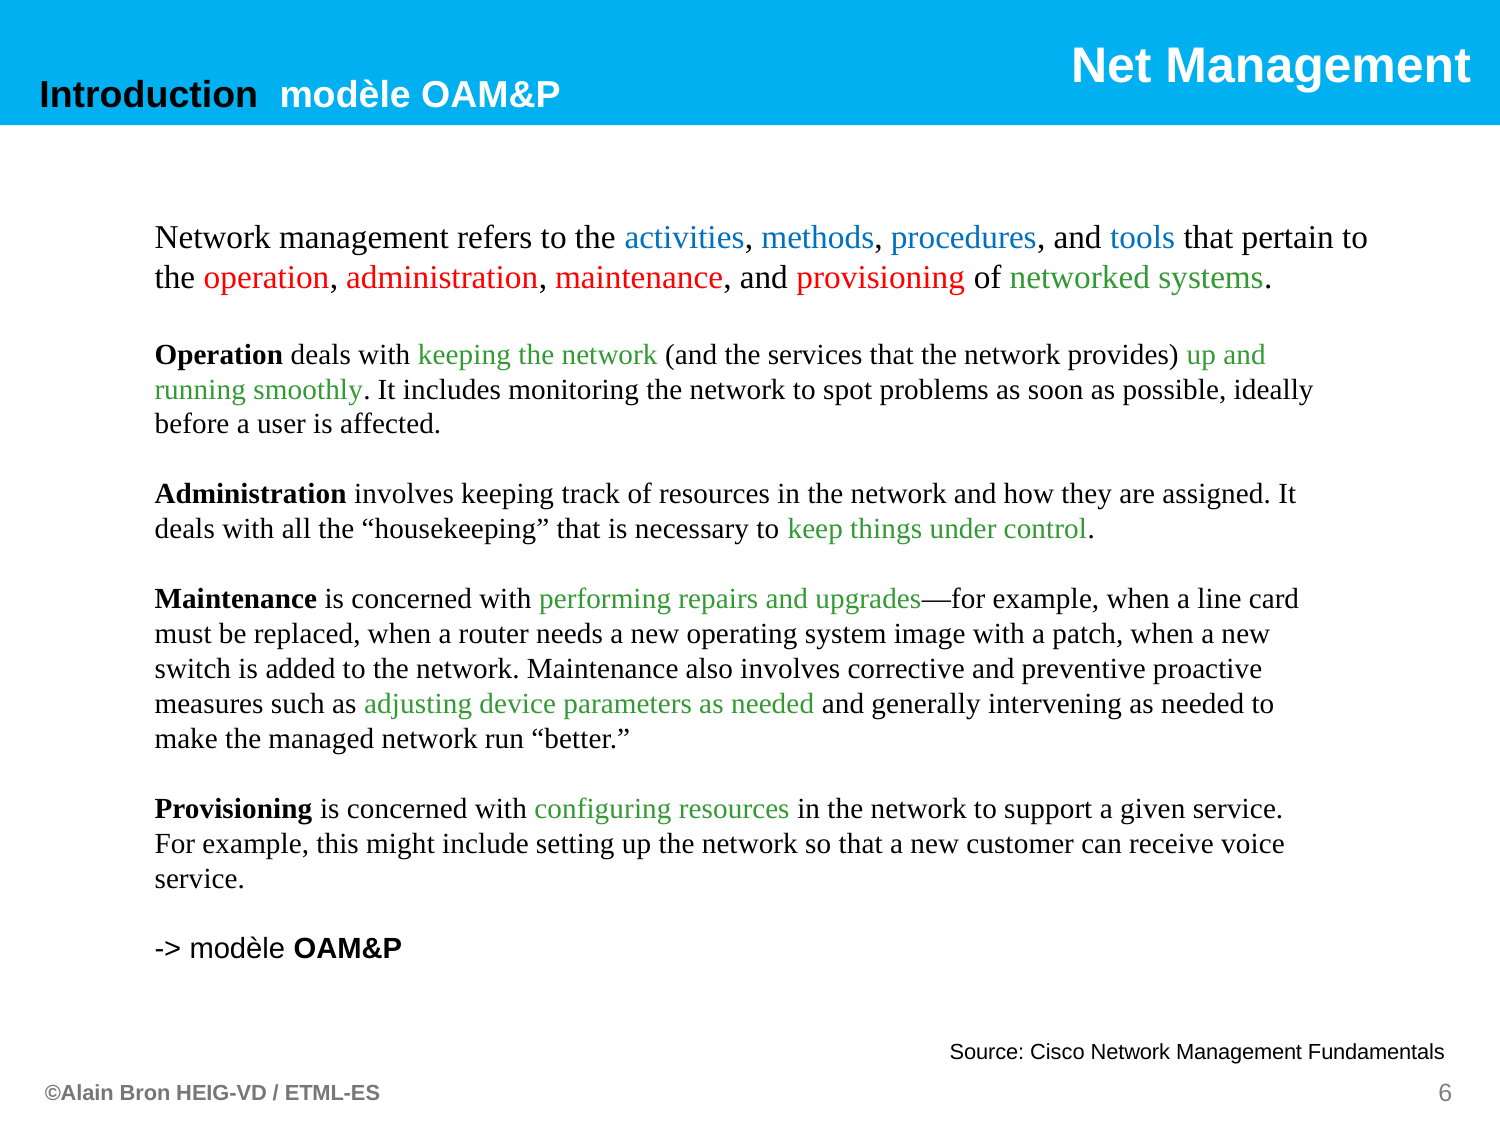

Introduction  modèle OAM&P
Network management refers to the activities, methods, procedures, and tools that pertain to
the operation, administration, maintenance, and provisioning of networked systems.
Operation deals with keeping the network (and the services that the network provides) up and
running smoothly. It includes monitoring the network to spot problems as soon as possible, ideally
before a user is affected.
Administration involves keeping track of resources in the network and how they are assigned. It
deals with all the “housekeeping” that is necessary to keep things under control.
Maintenance is concerned with performing repairs and upgrades—for example, when a line card
must be replaced, when a router needs a new operating system image with a patch, when a new
switch is added to the network. Maintenance also involves corrective and preventive proactive
measures such as adjusting device parameters as needed and generally intervening as needed to
make the managed network run “better.”
Provisioning is concerned with configuring resources in the network to support a given service.
For example, this might include setting up the network so that a new customer can receive voice
service.

-> modèle OAM&P
Source: Cisco Network Management Fundamentals